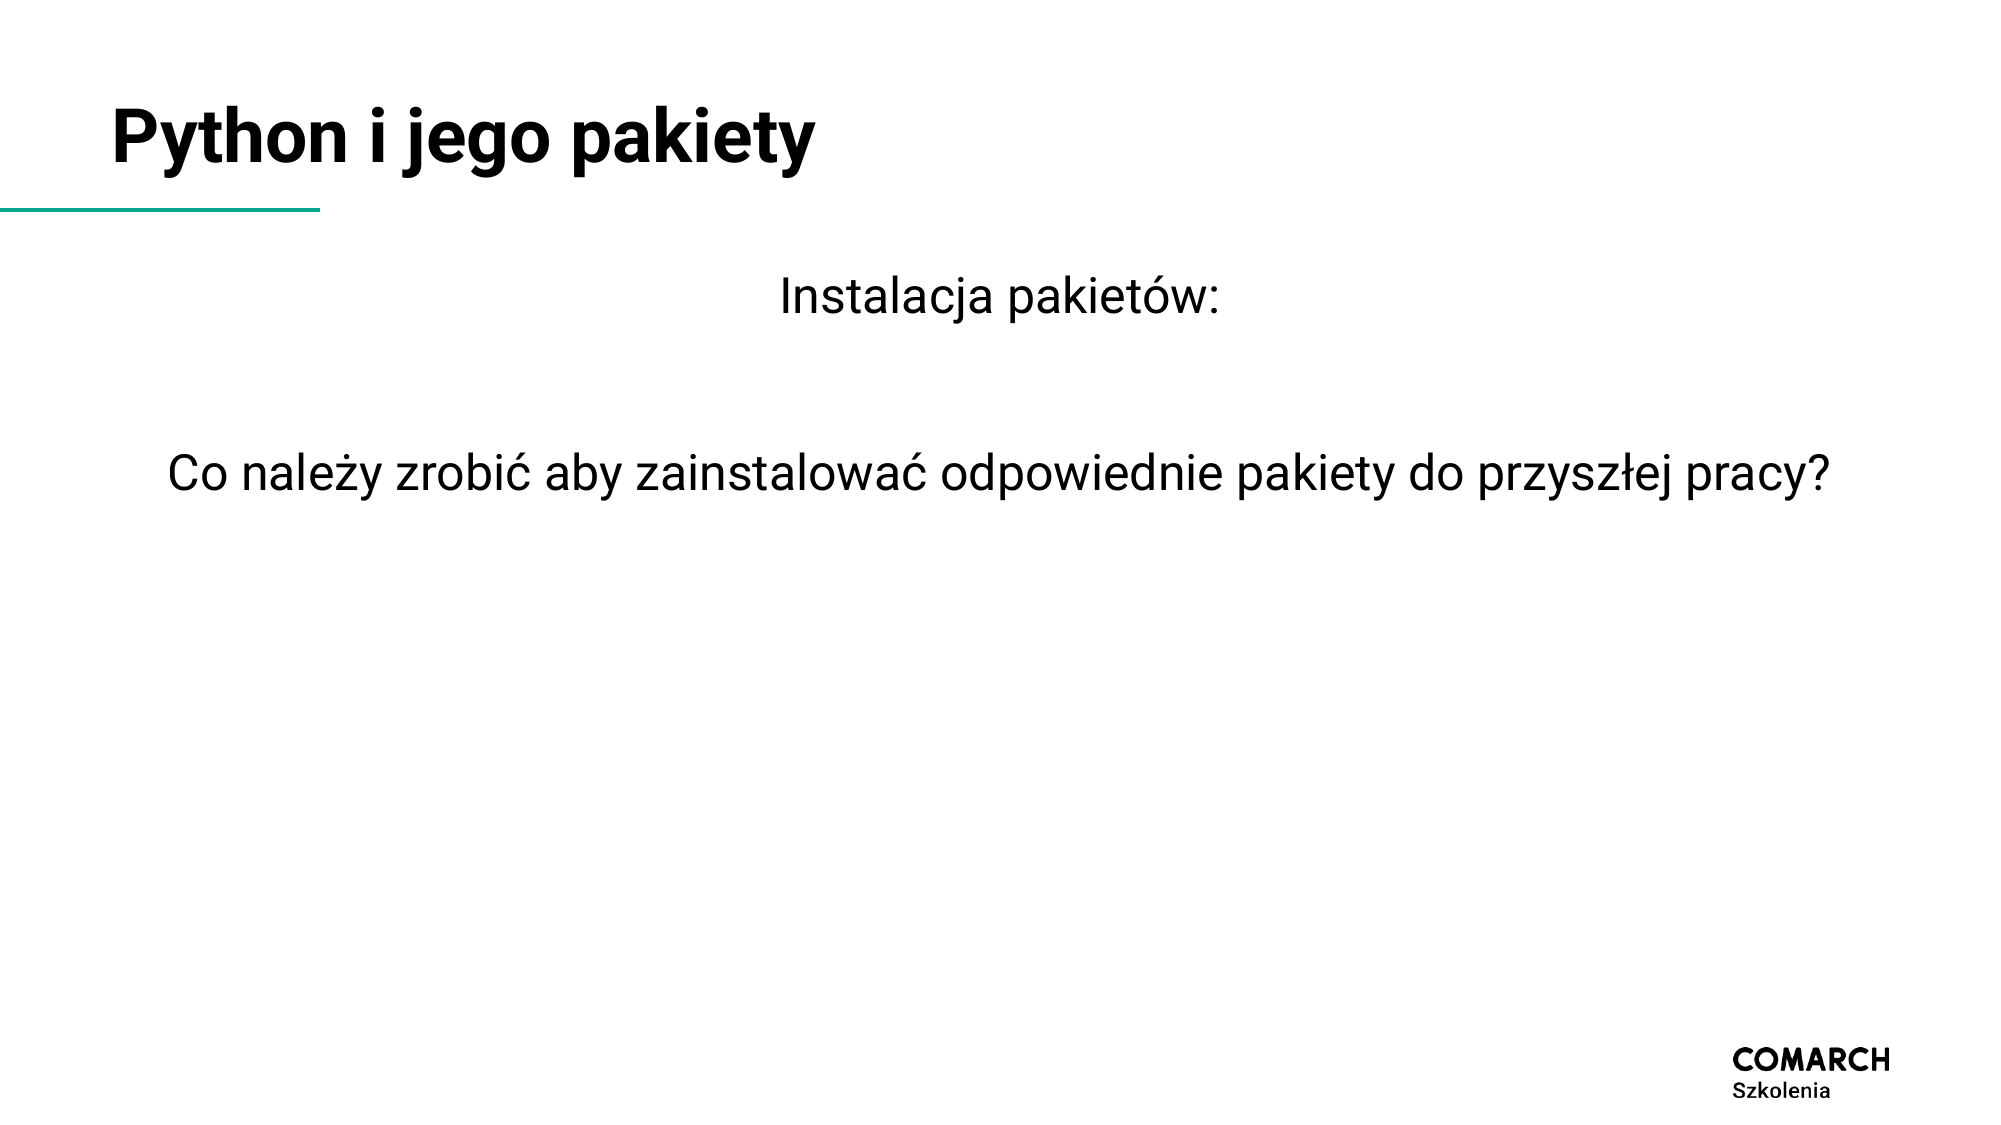

# Python i jego pakiety
Instalacja pakietów:

Co należy zrobić aby zainstalować odpowiednie pakiety do przyszłej pracy?